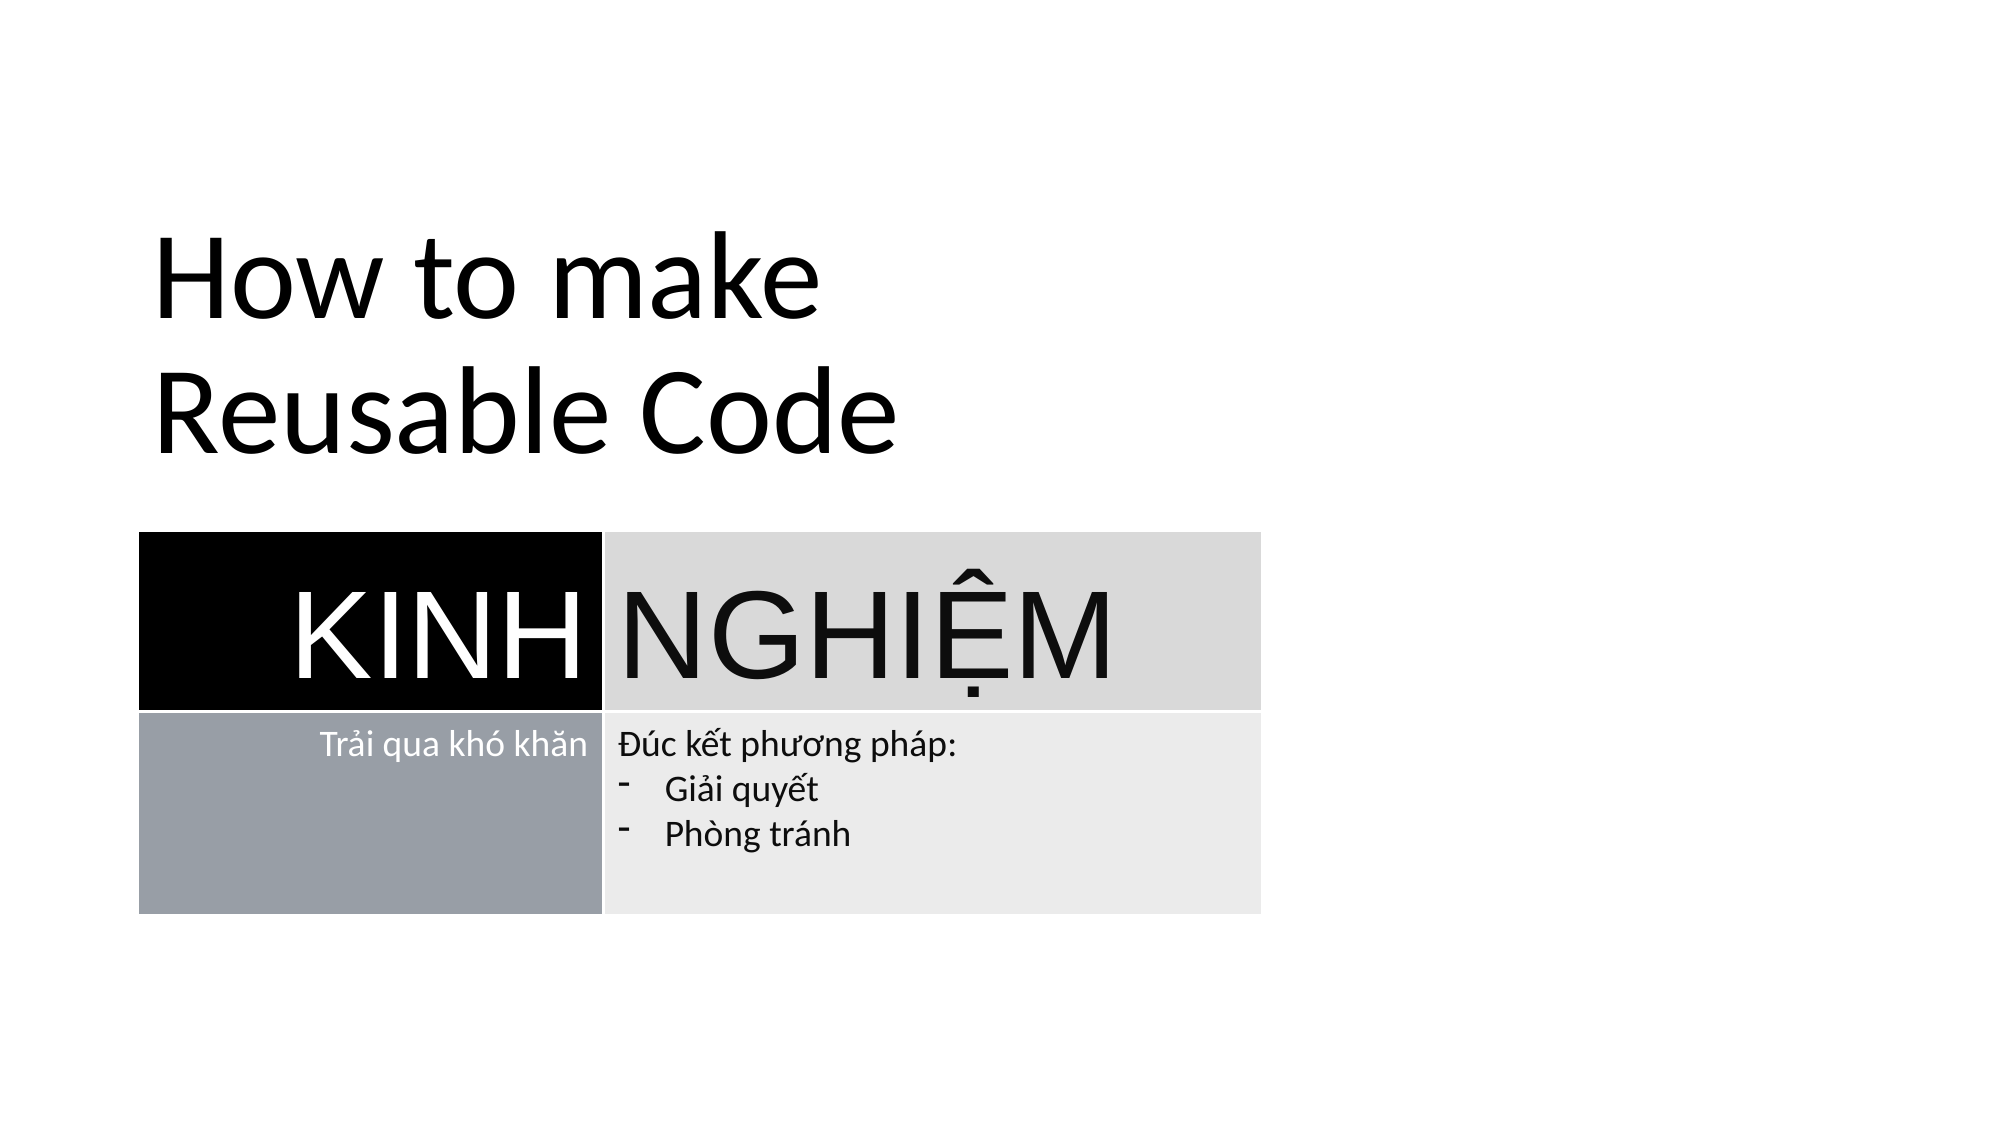

# How to make Reusable Code
KINH
NGHIỆM
Trải qua khó khăn
Đúc kết phương pháp:
Giải quyết
Phòng tránh